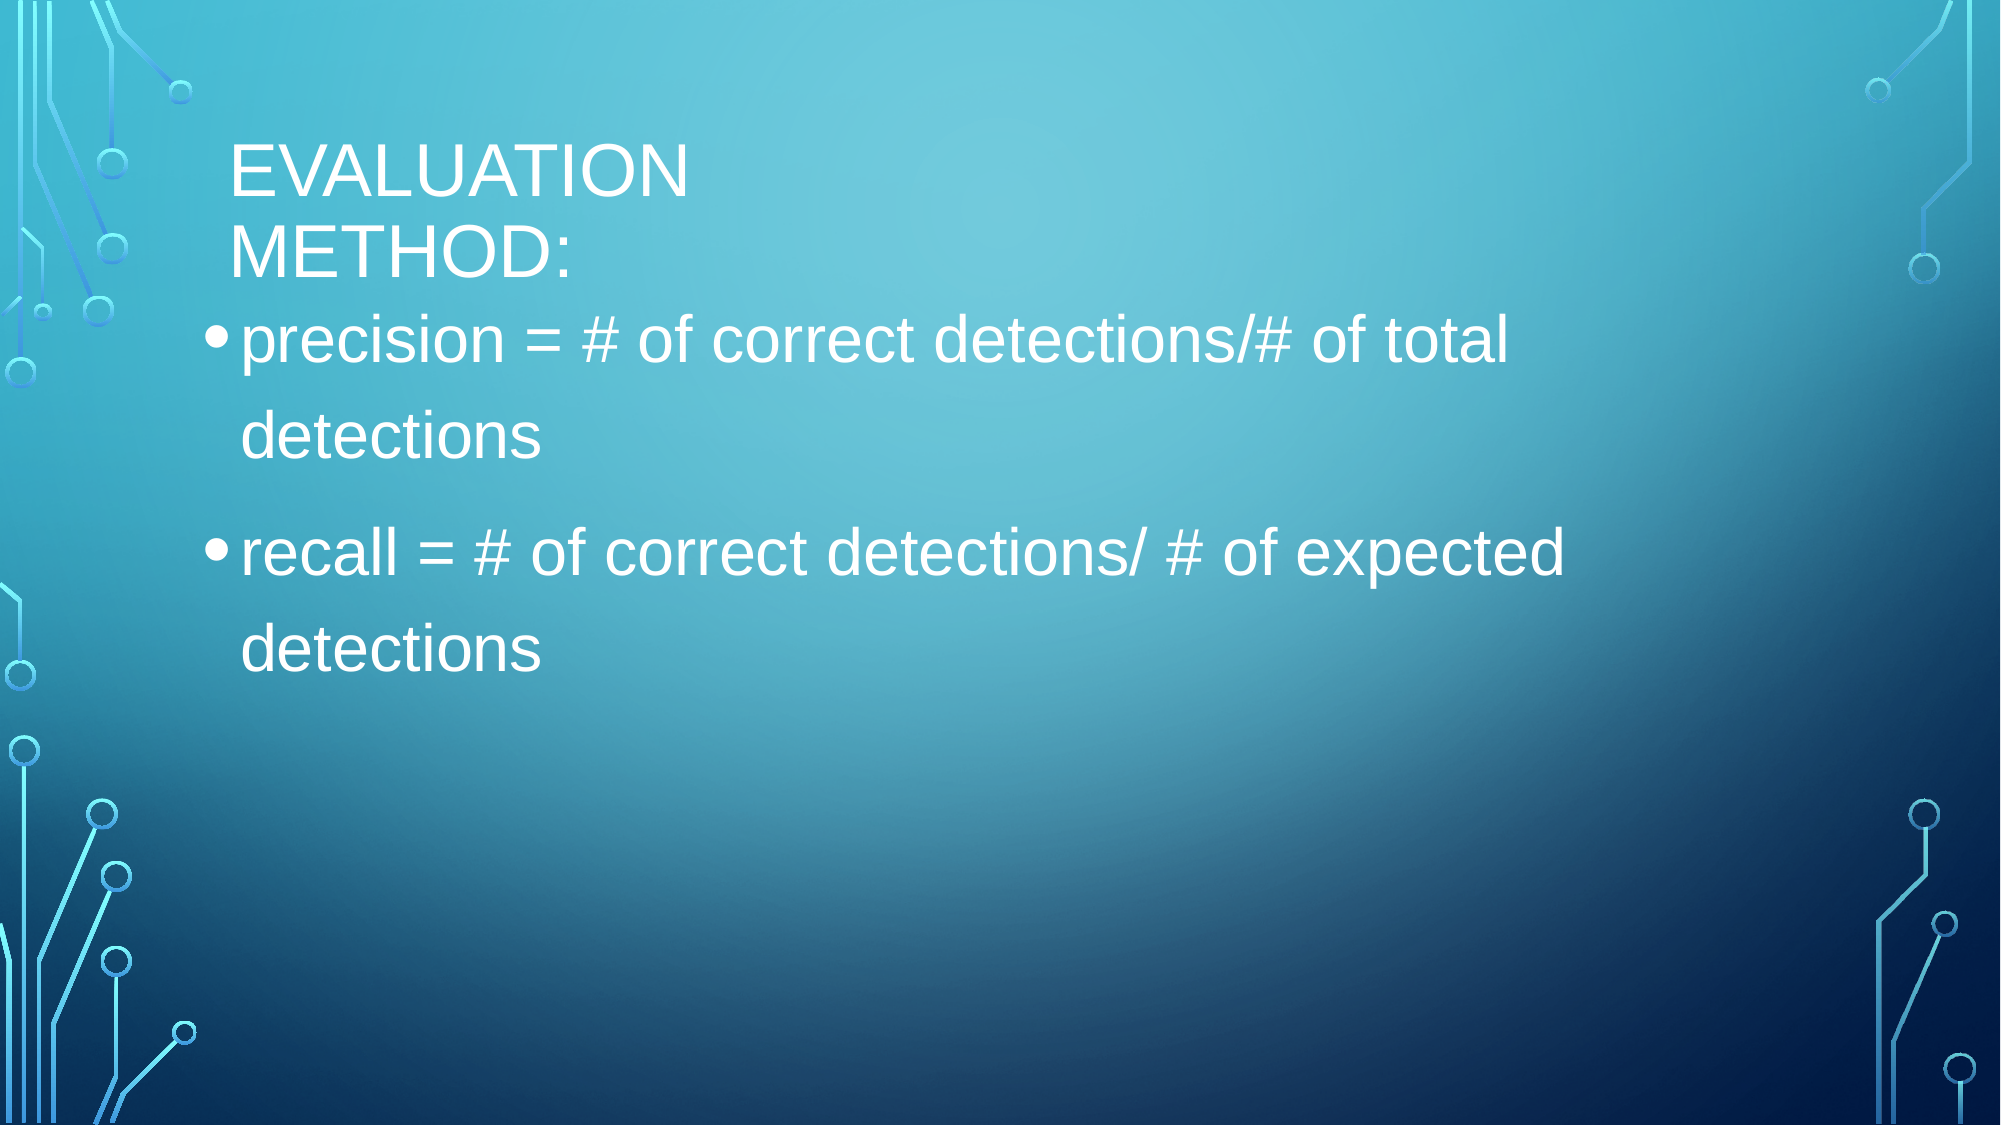

# Evaluation method:
precision = # of correct detections/# of total detections
recall = # of correct detections/ # of expected detections